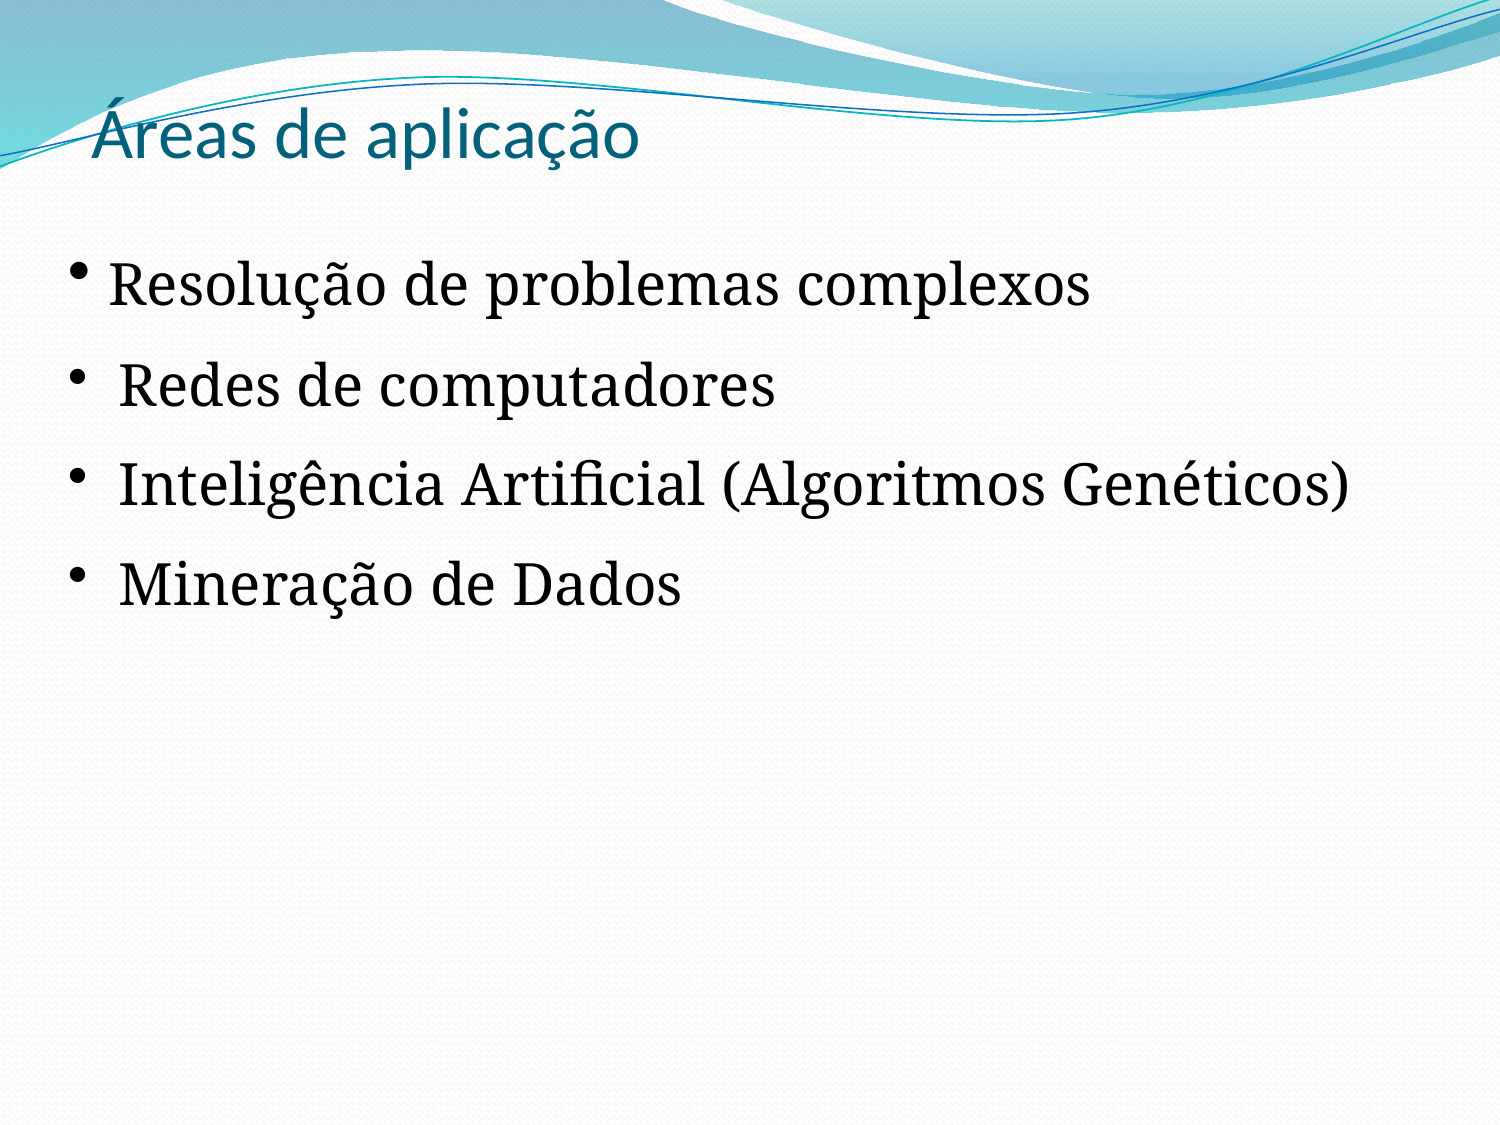

Áreas de aplicação
 Resolução de problemas complexos
  Redes de computadores
  Inteligência Artificial (Algoritmos Genéticos)
  Mineração de Dados